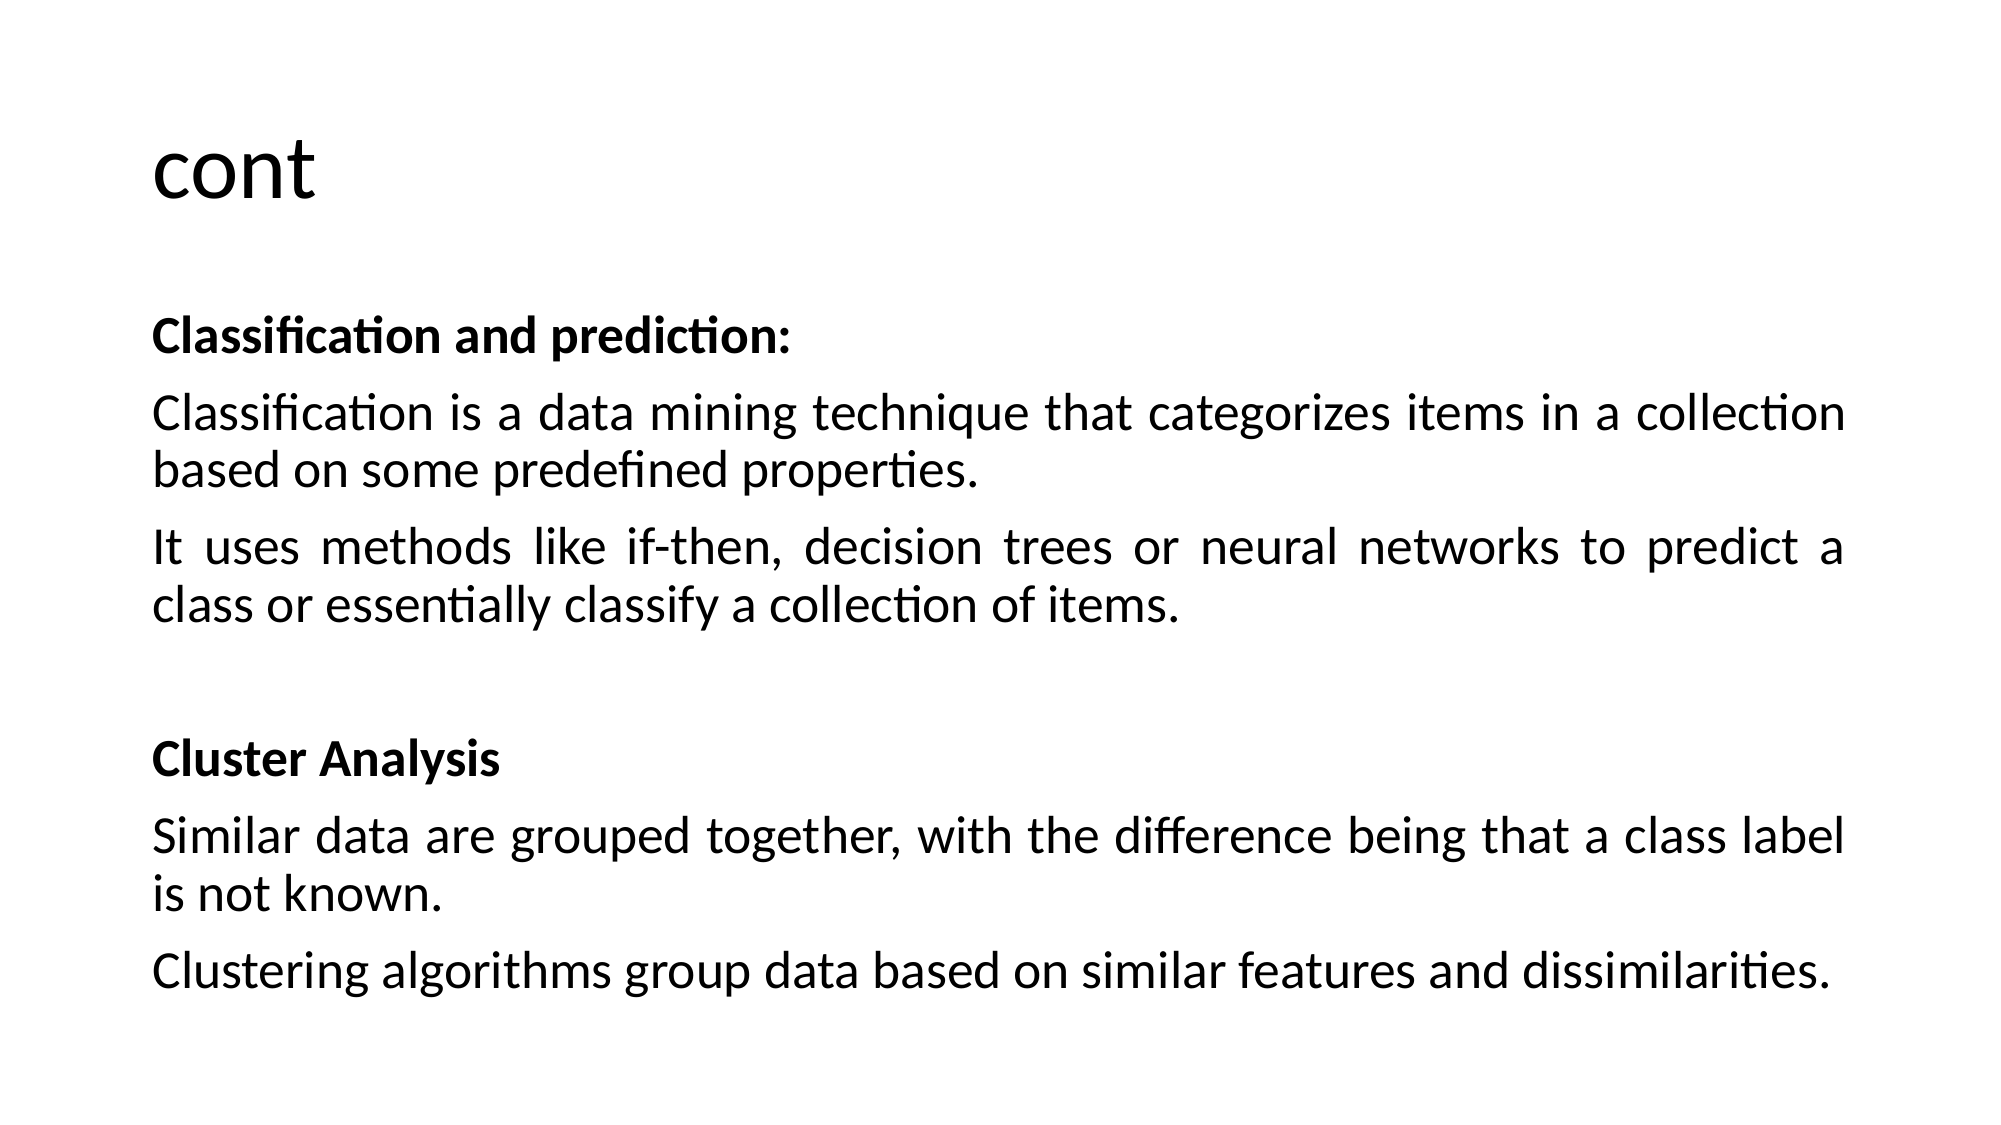

# cont
Classification and prediction:
Classification is a data mining technique that categorizes items in a collection based on some predefined properties.
It uses methods like if-then, decision trees or neural networks to predict a class or essentially classify a collection of items.

Cluster Analysis
Similar data are grouped together, with the difference being that a class label is not known.
Clustering algorithms group data based on similar features and dissimilarities.